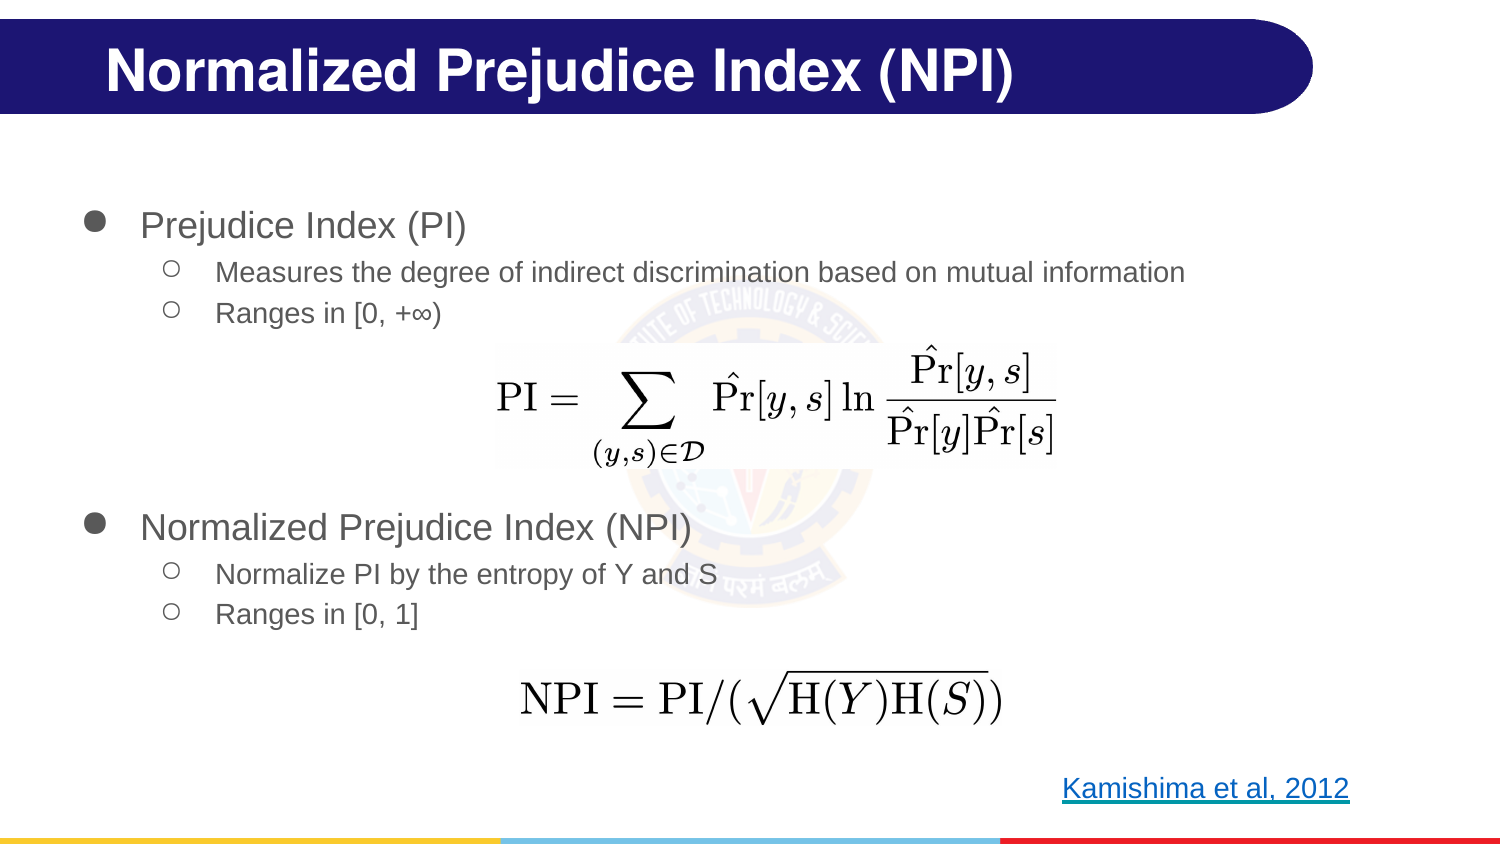

# Normalized Prejudice Index (NPI)

Prejudice Index (PI)
Measures the degree of indirect discrimination based on mutual information
Ranges in [0, +∞)

Normalized Prejudice Index (NPI)
Normalize PI by the entropy of Y and S
Ranges in [0, 1]

Kamishima et al, 2012